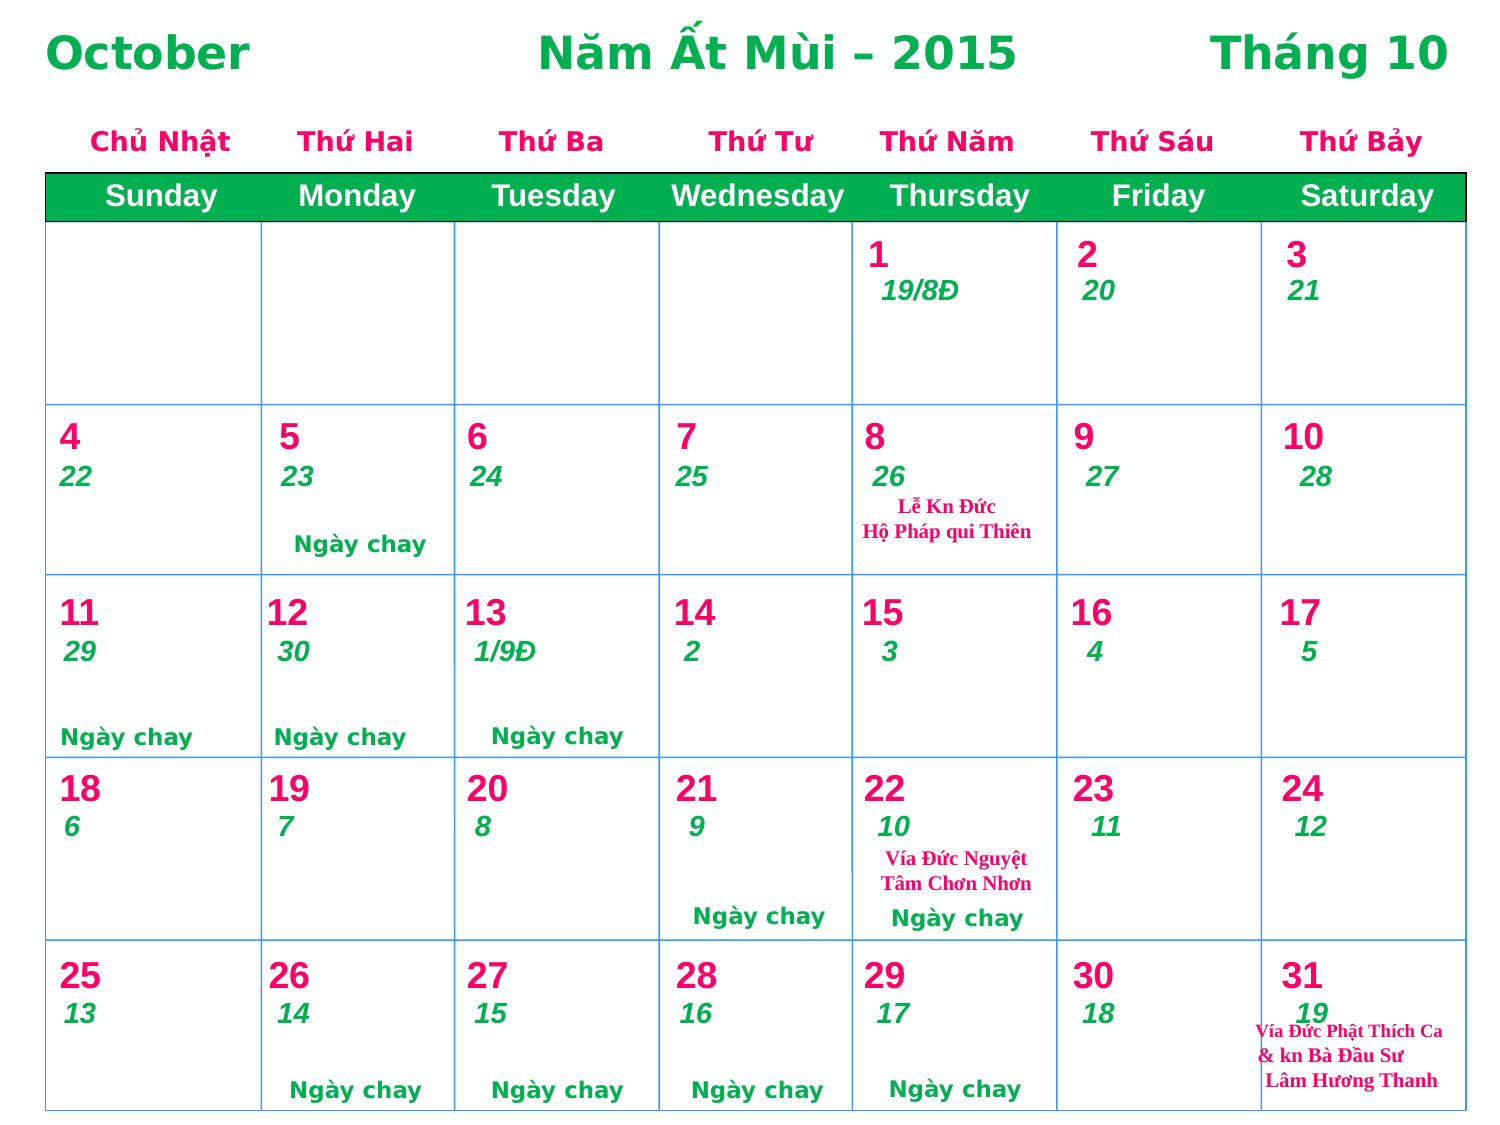

October                  Năm Ất Mùi – 2015            Tháng 10
        Chủ Nhật       Thứ Hai         Thứ Ba           Thứ Tư       Thứ Năm        Thứ Sáu         Thứ Bảy
Monday
Tuesday
Wednesday
Thursday
Friday
Saturday
Sunday

                                                                             1                  2                  3
                                                                                            19/8Đ               20                     21

4                   5                6                  7                8                  9                  10
 22                       23                   24                     25                    26                      27                      28
Lễ Kn Đức
Hộ Pháp qui Thiên
Ngày chay

11                12               13                14              15                16                17
29                      30                    1/9Đ                  2                      3                       4                        5
Ngày chay
Ngày chay
Ngày chay
18                19               20                21              22                23                24

6                        7                      8                        9                     10                      11                     12
Vía Đức Nguyệt
Tâm Chơn Nhơn
Ngày chay
Ngày chay

25                26               27                28              29                30                31
13                      14                    15                     16                    17                     18                      19
Vía Đức Phật Thích Ca
& kn Bà Đầu Sư         Lâm Hương Thanh
Ngày chay
Ngày chay
Ngày chay
Ngày chay